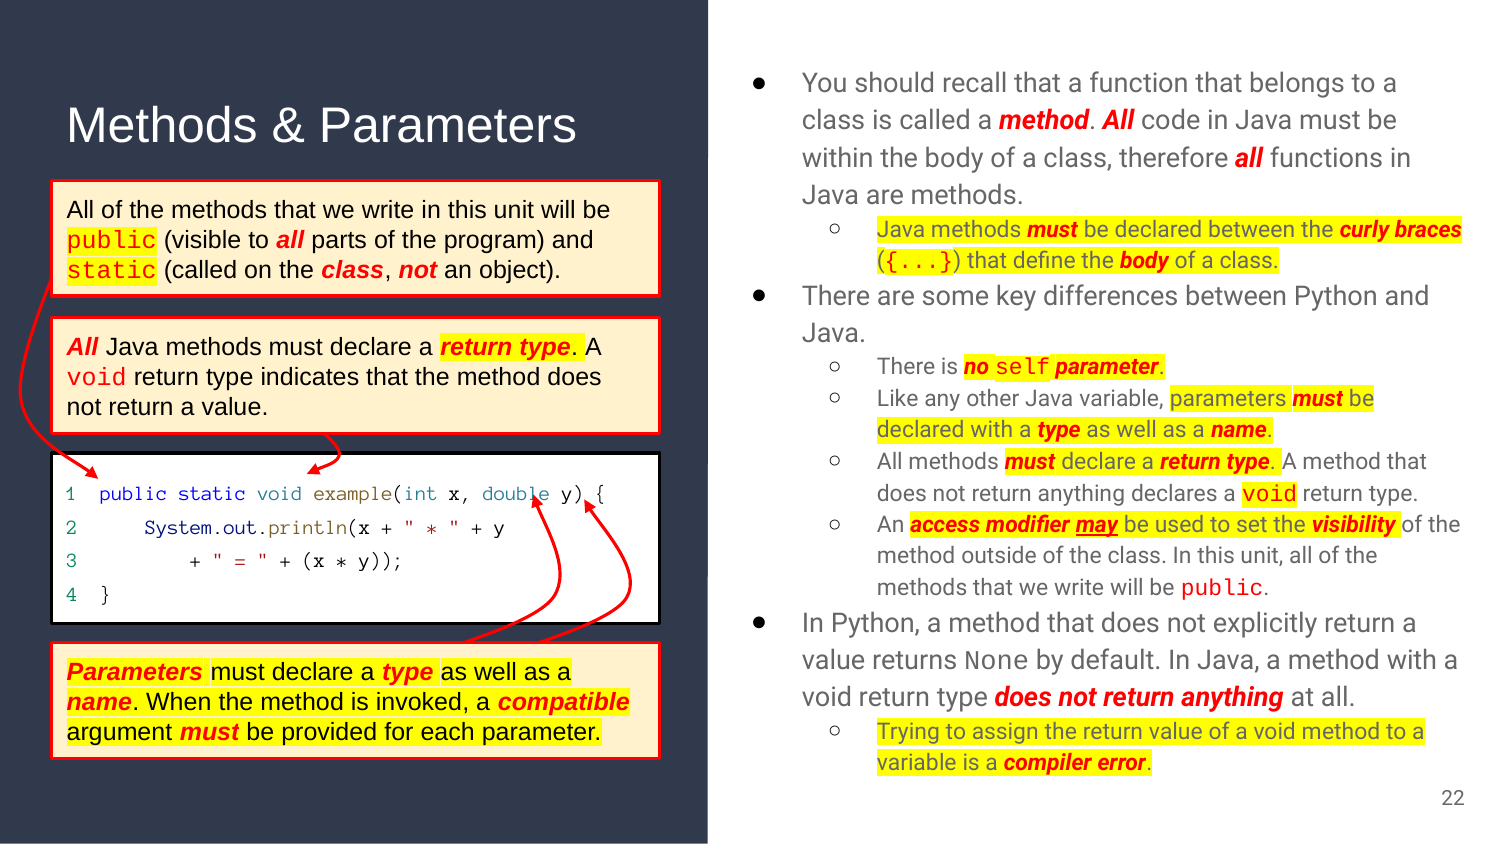

You should recall that a function that belongs to a class is called a method. All code in Java must be within the body of a class, therefore all functions in Java are methods.
Java methods must be declared between the curly braces ({...}) that define the body of a class.
There are some key differences between Python and Java.
There is no self parameter.
Like any other Java variable, parameters must be declared with a type as well as a name.
All methods must declare a return type. A method that does not return anything declares a void return type.
An access modifier may be used to set the visibility of the method outside of the class. In this unit, all of the methods that we write will be public.
In Python, a method that does not explicitly return a value returns None by default. In Java, a method with a void return type does not return anything at all.
Trying to assign the return value of a void method to a variable is a compiler error.
# Methods & Parameters
All of the methods that we write in this unit will be public (visible to all parts of the program) and static (called on the class, not an object).

All Java methods must declare a return type. A void return type indicates that the method does not return a value.

1  public static void example(int x, double y) {
2      System.out.println(x + " * " + y
3          + " = " + (x * y));
4  }

Parameters must declare a type as well as a name. When the method is invoked, a compatible argument must be provided for each parameter.
22